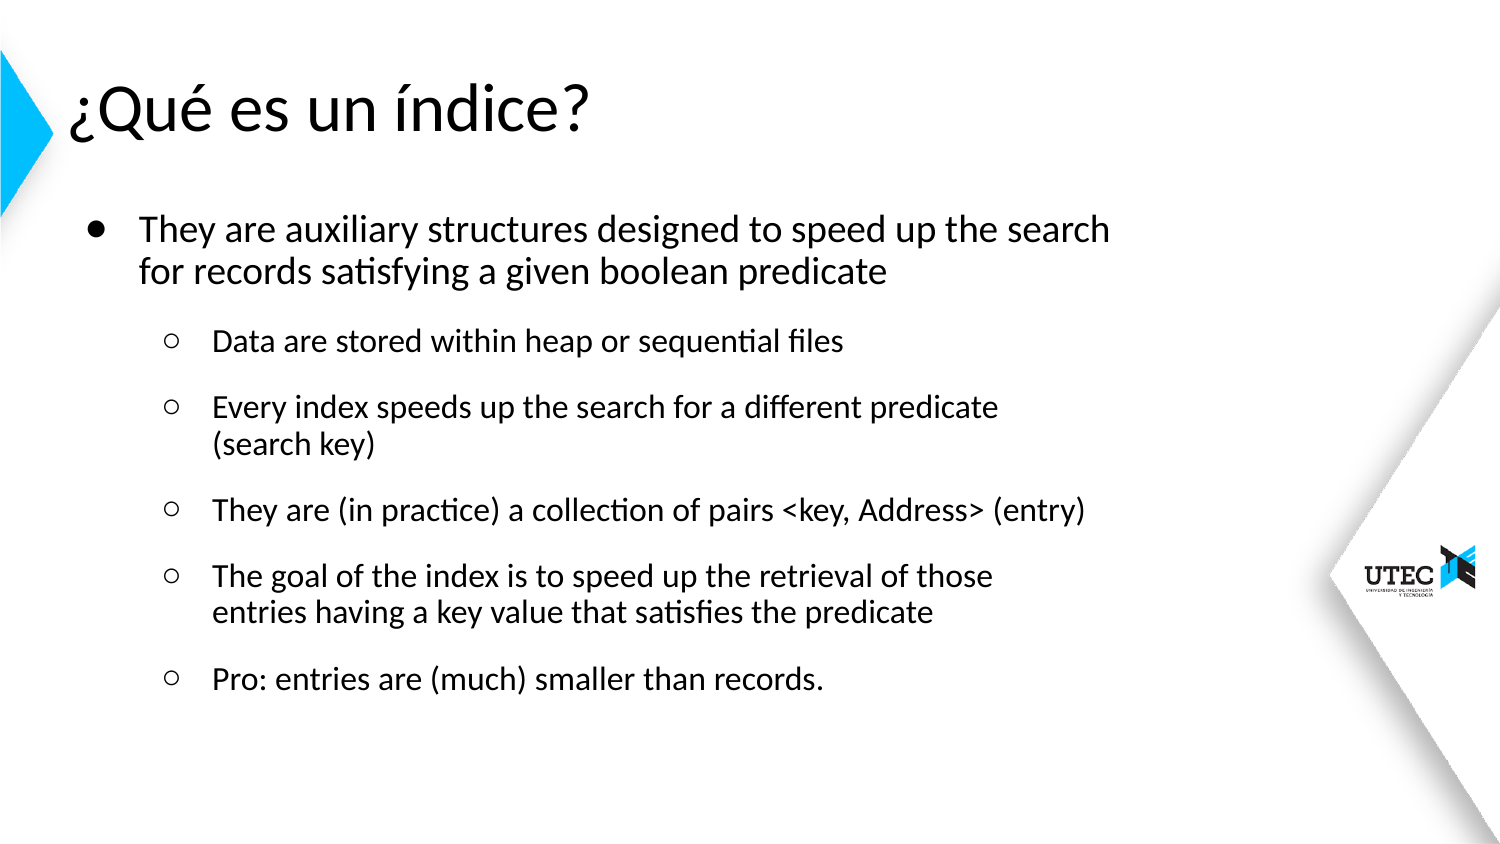

# ¿Qué es un índice?
They are auxiliary structures designed to speed up the search
for records satisfying a given boolean predicate
Data are stored within heap or sequential files
Every index speeds up the search for a different predicate
(search key)
They are (in practice) a collection of pairs <key, Address> (entry)
The goal of the index is to speed up the retrieval of those
entries having a key value that satisfies the predicate
Pro: entries are (much) smaller than records.